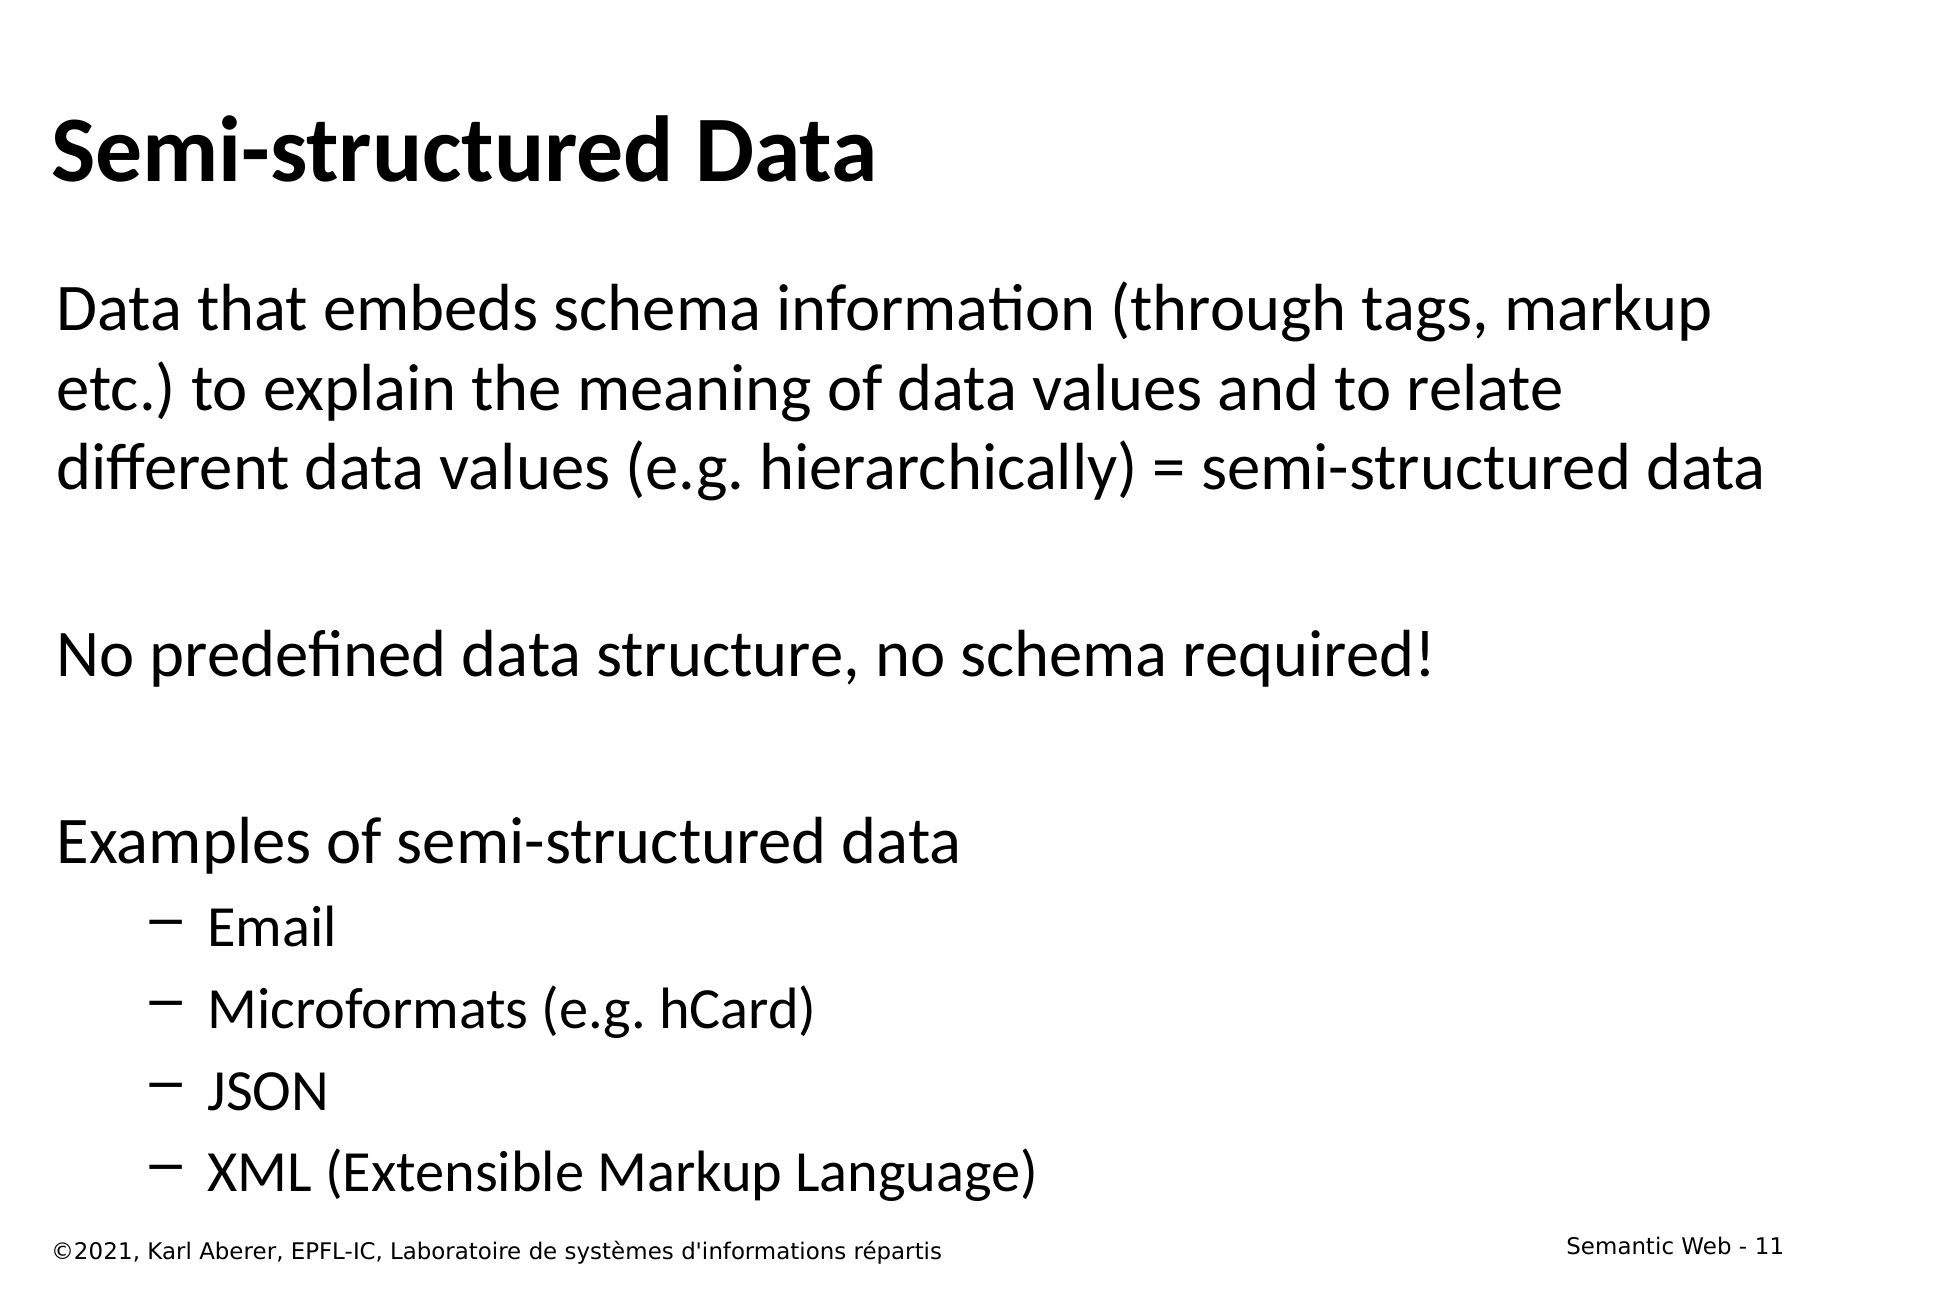

# Semi-structured Data
Data that embeds schema information (through tags, markup etc.) to explain the meaning of data values and to relate different data values (e.g. hierarchically) = semi-structured data

No predefined data structure, no schema required!

Examples of semi-structured data
Email
Microformats (e.g. hCard)
JSON
XML (Extensible Markup Language)

©2021, Karl Aberer, EPFL-IC, Laboratoire de systèmes d'informations répartis